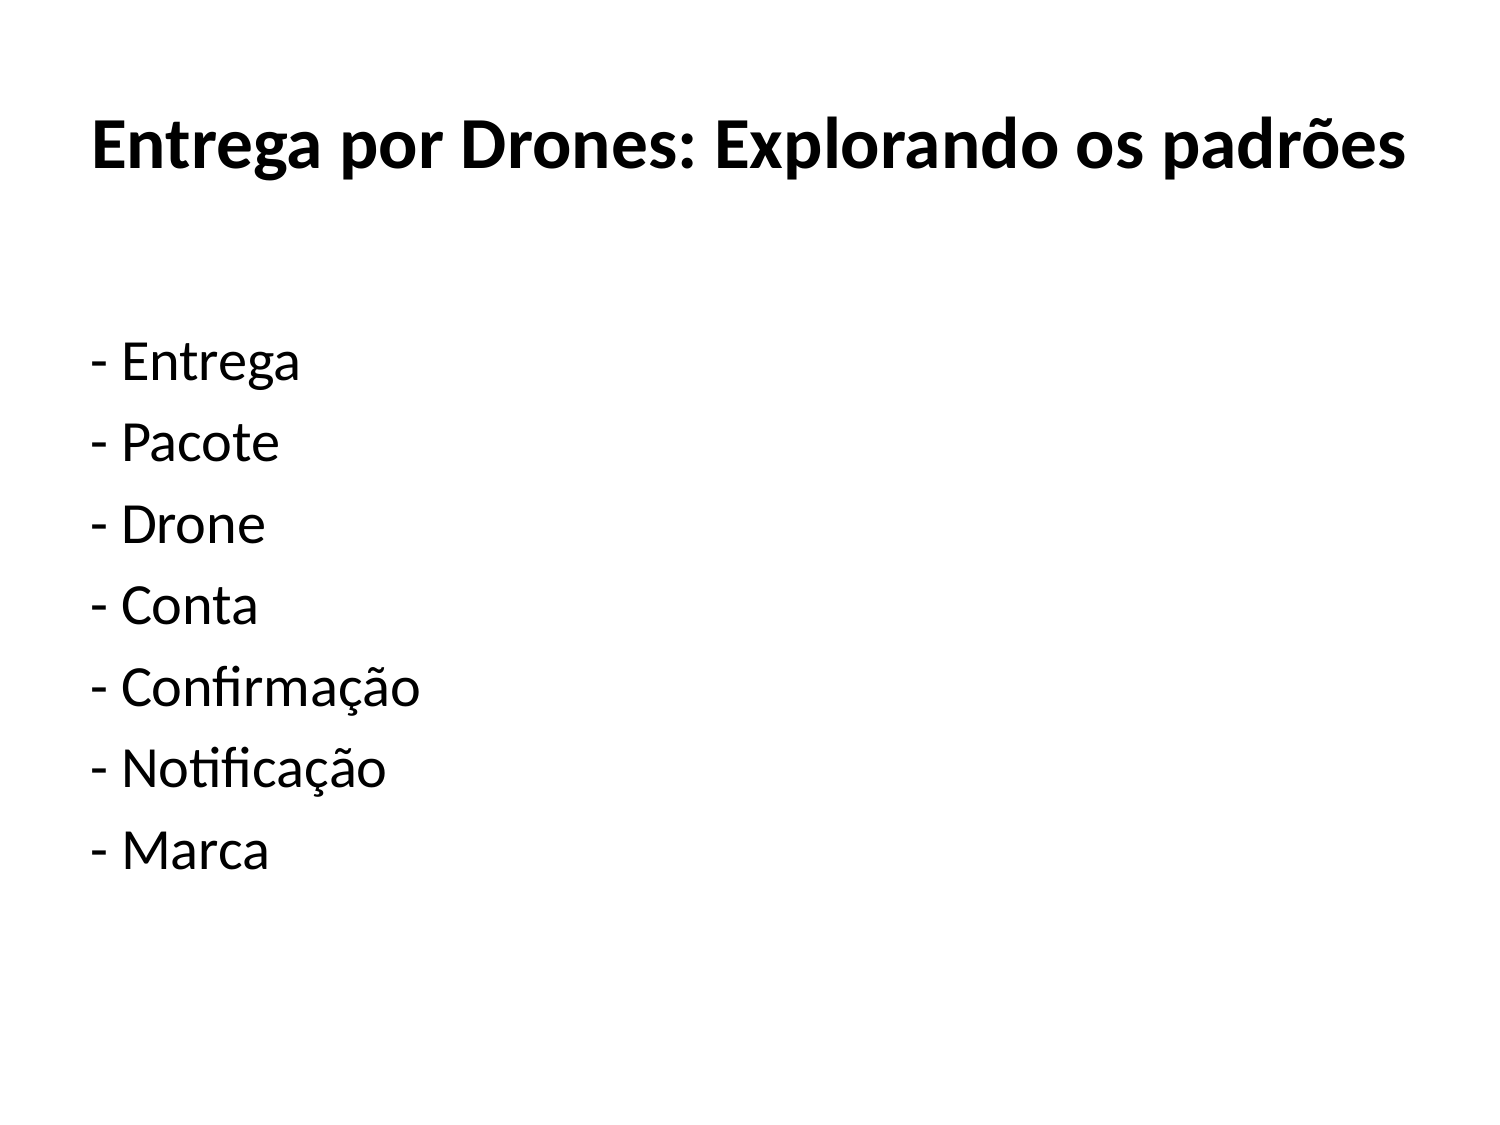

# Entrega por Drones: Explorando os padrões
- Entrega
- Pacote
- Drone
- Conta
- Confirmação
- Notificação
- Marca